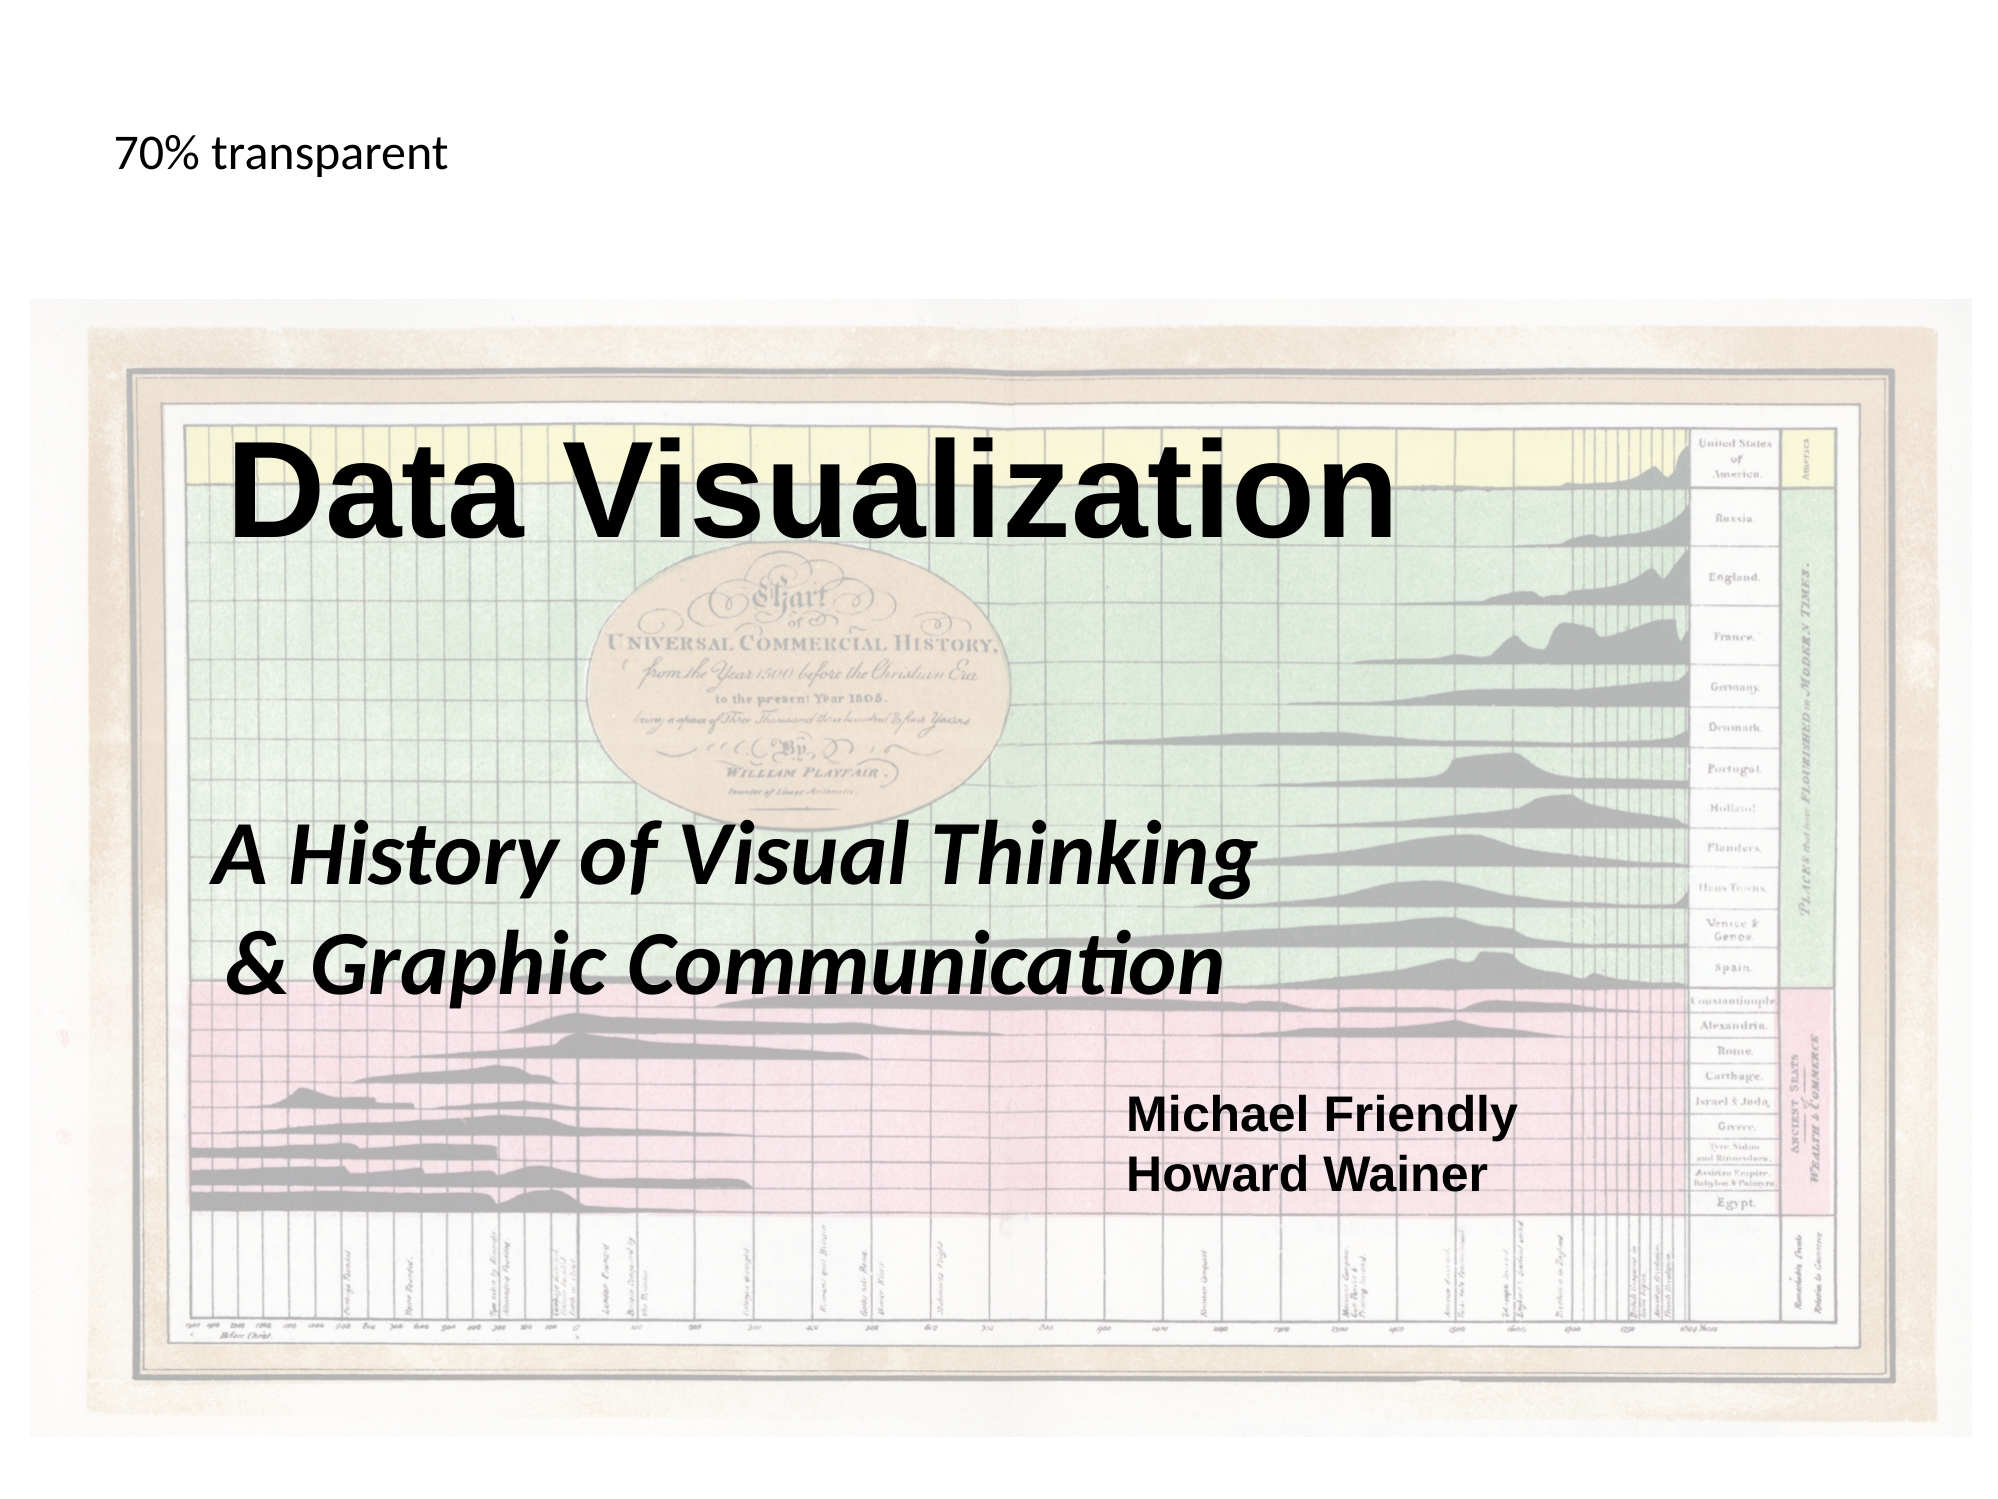

70% transparent

Data Visualization
A History of Visual Thinking & Graphic Communication
Michael Friendly
Howard Wainer